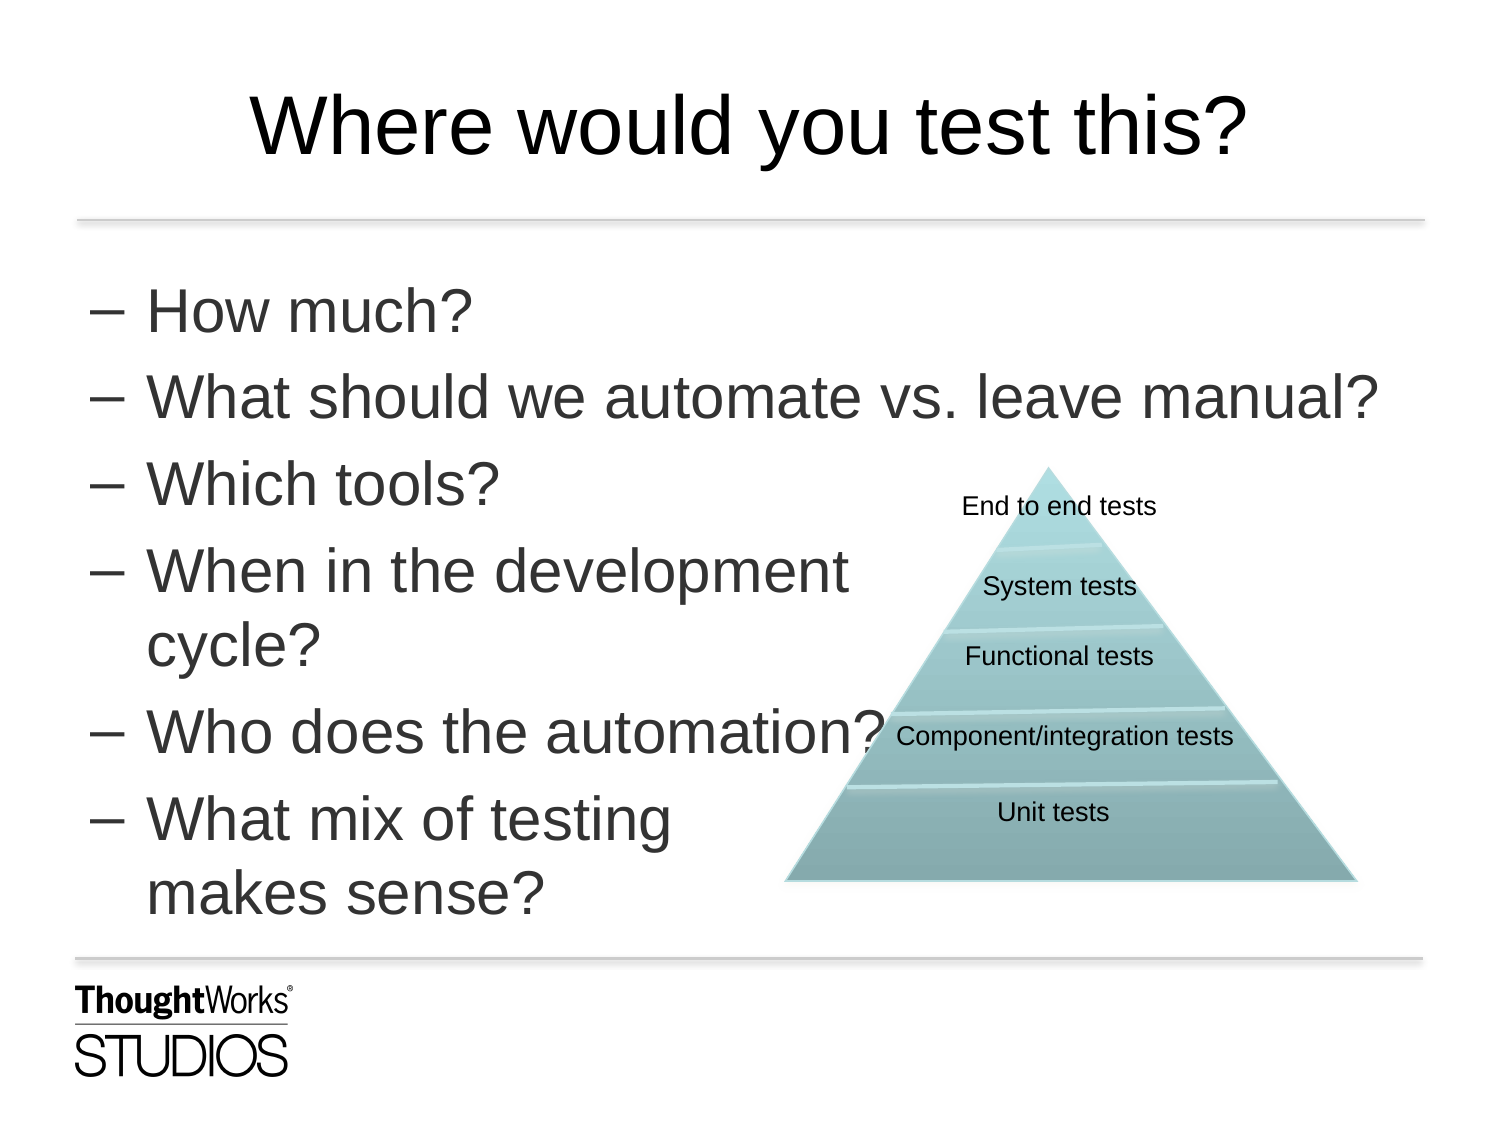

# Where would you test this?
How much?
What should we automate vs. leave manual?
Which tools?
When in the development
cycle?
Who does the automation?
What mix of testing
makes sense?

End to end tests

System tests

Functional tests

Component/integration tests

Unit tests